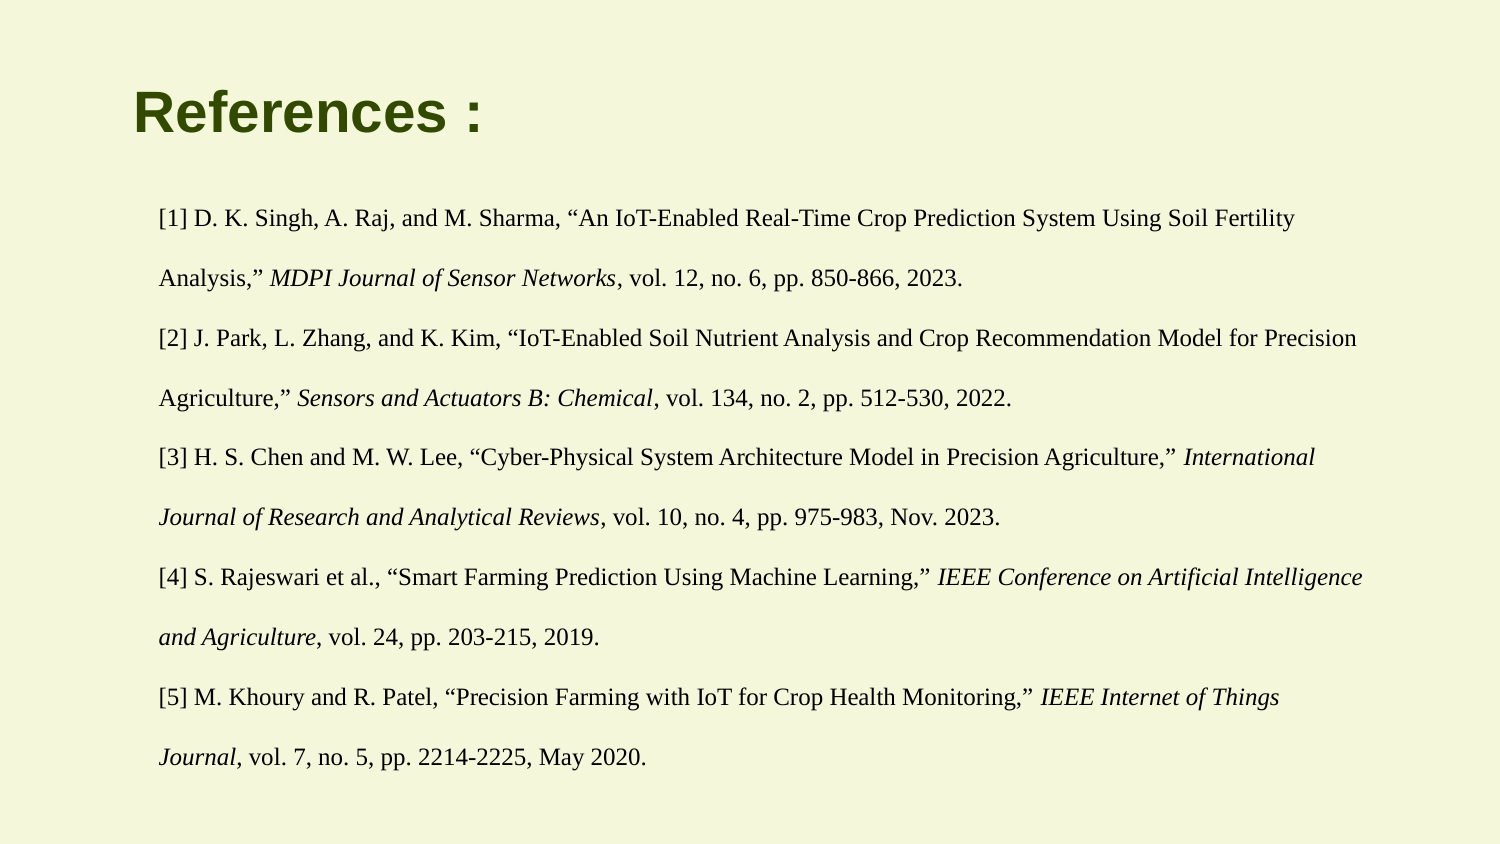

# References :
[1] D. K. Singh, A. Raj, and M. Sharma, “An IoT-Enabled Real-Time Crop Prediction System Using Soil Fertility Analysis,” MDPI Journal of Sensor Networks, vol. 12, no. 6, pp. 850-866, 2023.
[2] J. Park, L. Zhang, and K. Kim, “IoT-Enabled Soil Nutrient Analysis and Crop Recommendation Model for Precision Agriculture,” Sensors and Actuators B: Chemical, vol. 134, no. 2, pp. 512-530, 2022.
[3] H. S. Chen and M. W. Lee, “Cyber-Physical System Architecture Model in Precision Agriculture,” International Journal of Research and Analytical Reviews, vol. 10, no. 4, pp. 975-983, Nov. 2023.
[4] S. Rajeswari et al., “Smart Farming Prediction Using Machine Learning,” IEEE Conference on Artificial Intelligence and Agriculture, vol. 24, pp. 203-215, 2019.
[5] M. Khoury and R. Patel, “Precision Farming with IoT for Crop Health Monitoring,” IEEE Internet of Things Journal, vol. 7, no. 5, pp. 2214-2225, May 2020.